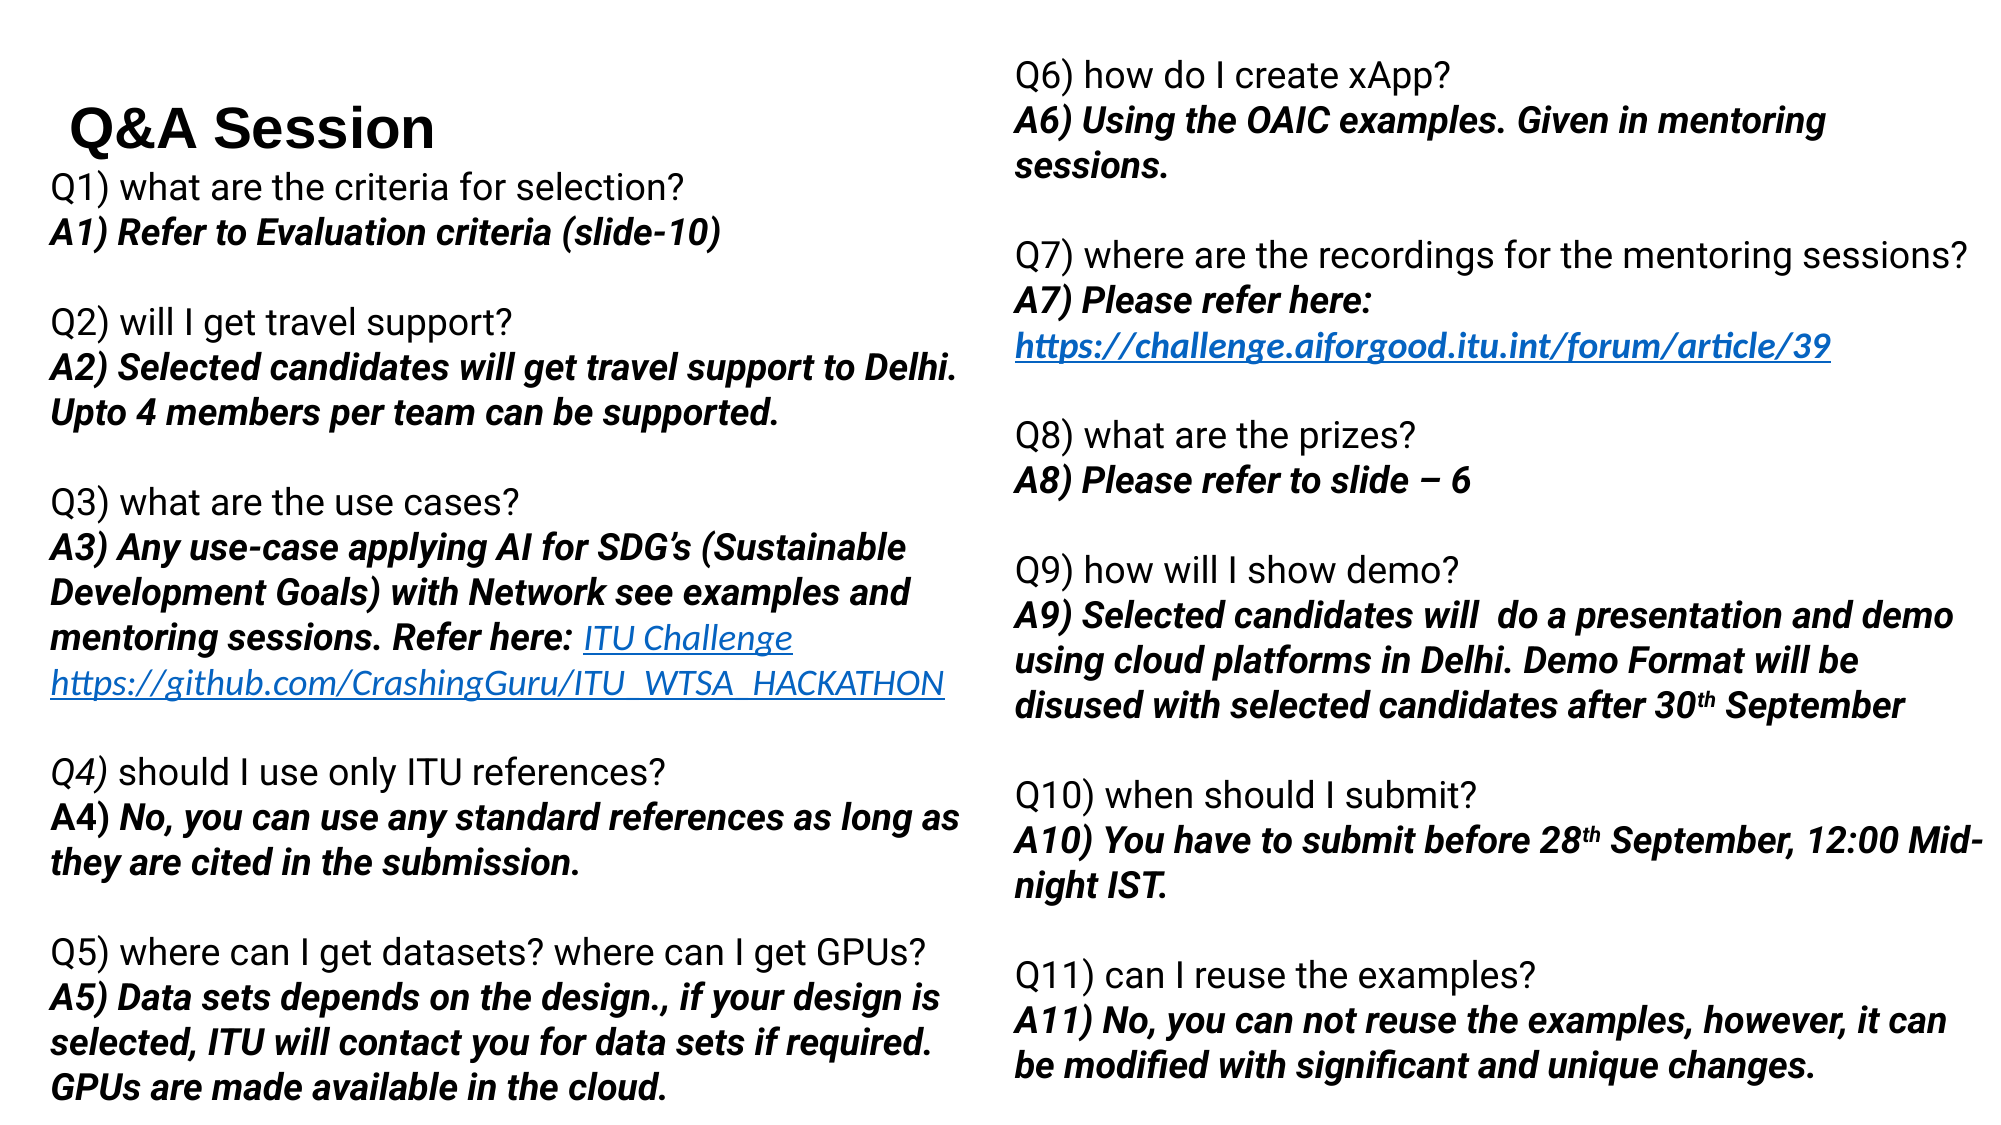

# Q&A Session
Q6) how do I create xApp?
A6) Using the OAIC examples. Given in mentoring sessions.

Q7) where are the recordings for the mentoring sessions?
A7) Please refer here: https://challenge.aiforgood.itu.int/forum/article/39

Q8) what are the prizes?
A8) Please refer to slide – 6

Q9) how will I show demo?
A9) Selected candidates will  do a presentation and demo using cloud platforms in Delhi. Demo Format will be disused with selected candidates after 30th September

Q10) when should I submit?
A10) You have to submit before 28th September, 12:00 Mid-night IST.

Q11) can I reuse the examples?
A11) No, you can not reuse the examples, however, it can be modified with significant and unique changes.
Q1) what are the criteria for selection?
A1) Refer to Evaluation criteria (slide-10)

Q2) will I get travel support?
A2) Selected candidates will get travel support to Delhi. Upto 4 members per team can be supported.

Q3) what are the use cases?
A3) Any use-case applying AI for SDG’s (Sustainable Development Goals) with Network see examples and mentoring sessions. Refer here: ITU Challenge https://github.com/CrashingGuru/ITU_WTSA_HACKATHON

Q4) should I use only ITU references?
A4) No, you can use any standard references as long as they are cited in the submission.

Q5) where can I get datasets? where can I get GPUs?
A5) Data sets depends on the design., if your design is selected, ITU will contact you for data sets if required.
GPUs are made available in the cloud.